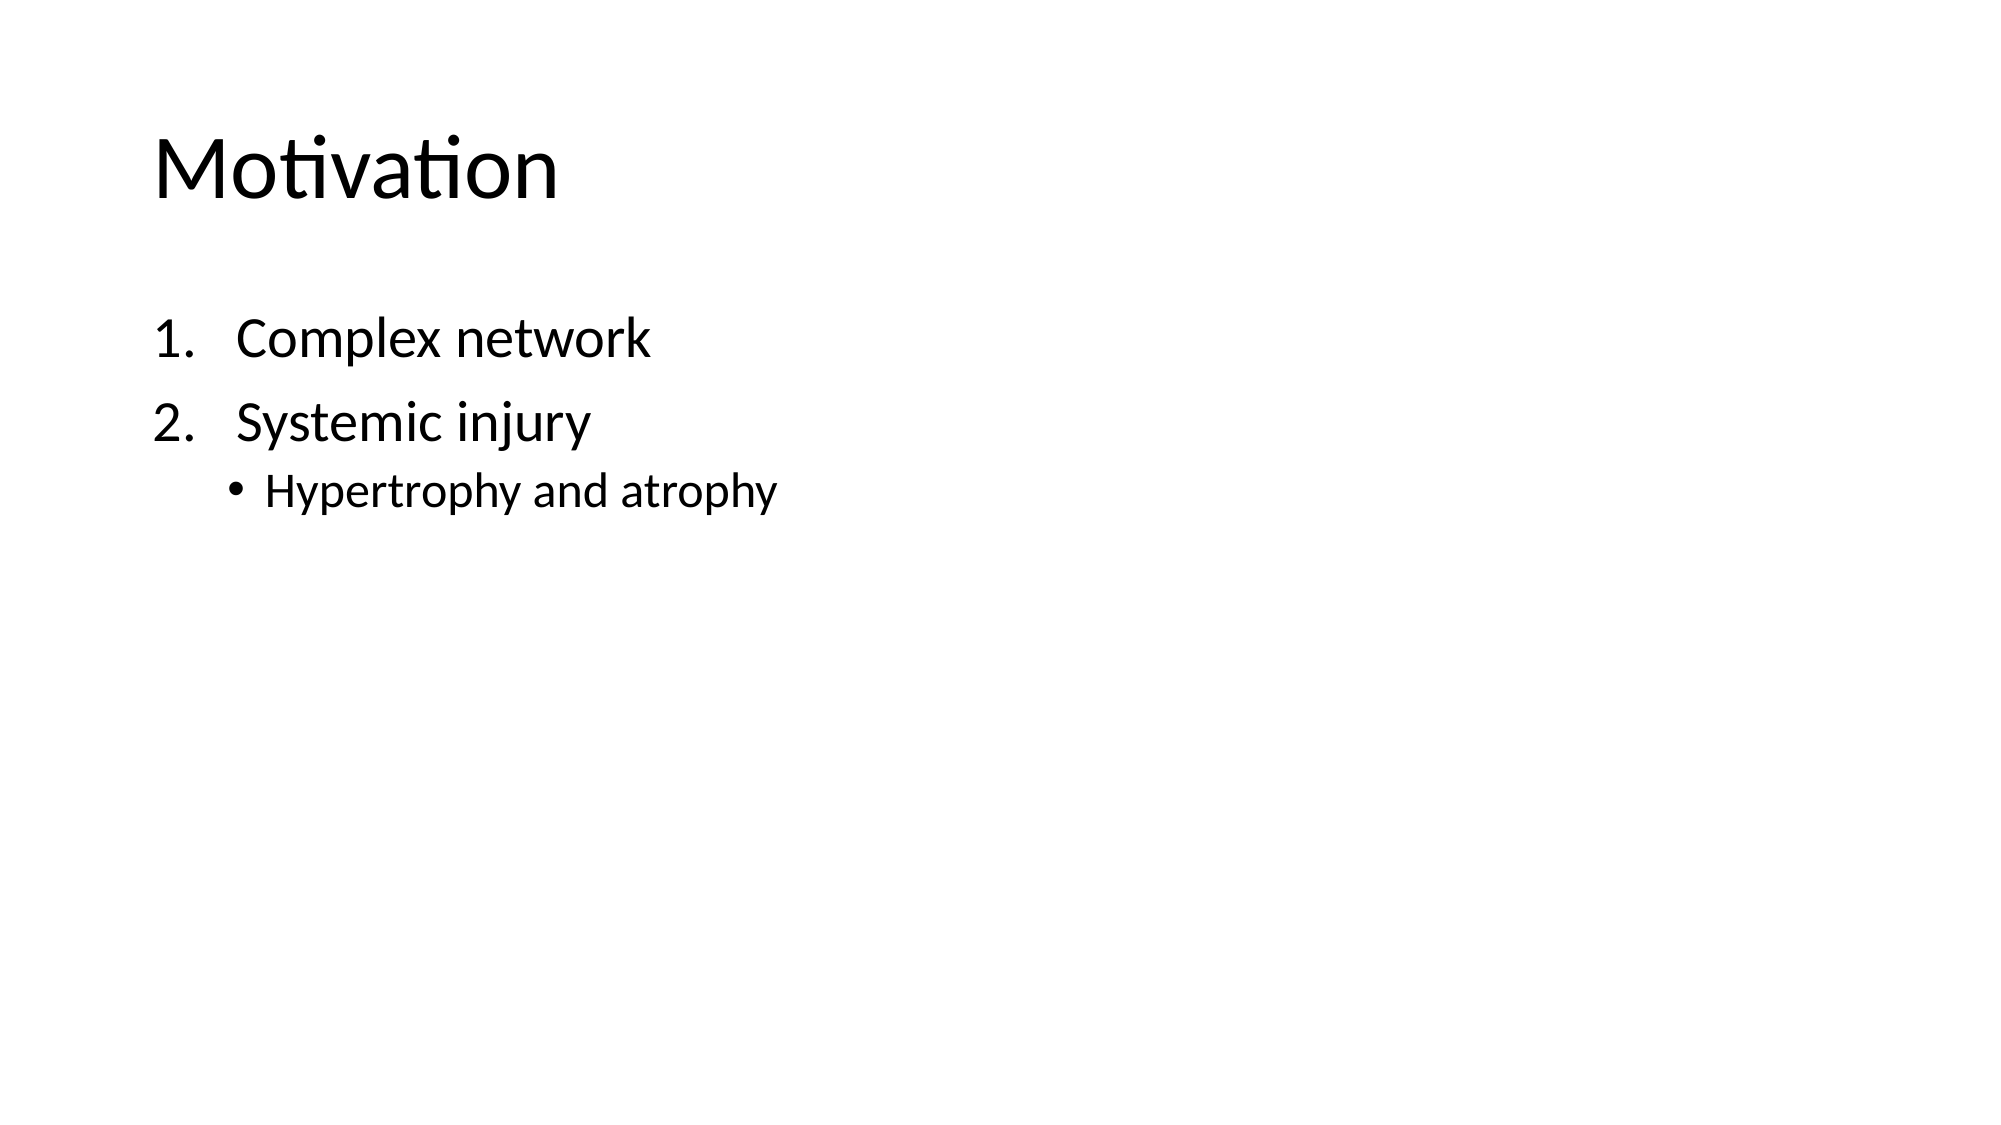

# Motivation
Complex network
Systemic injury
Hypertrophy and atrophy